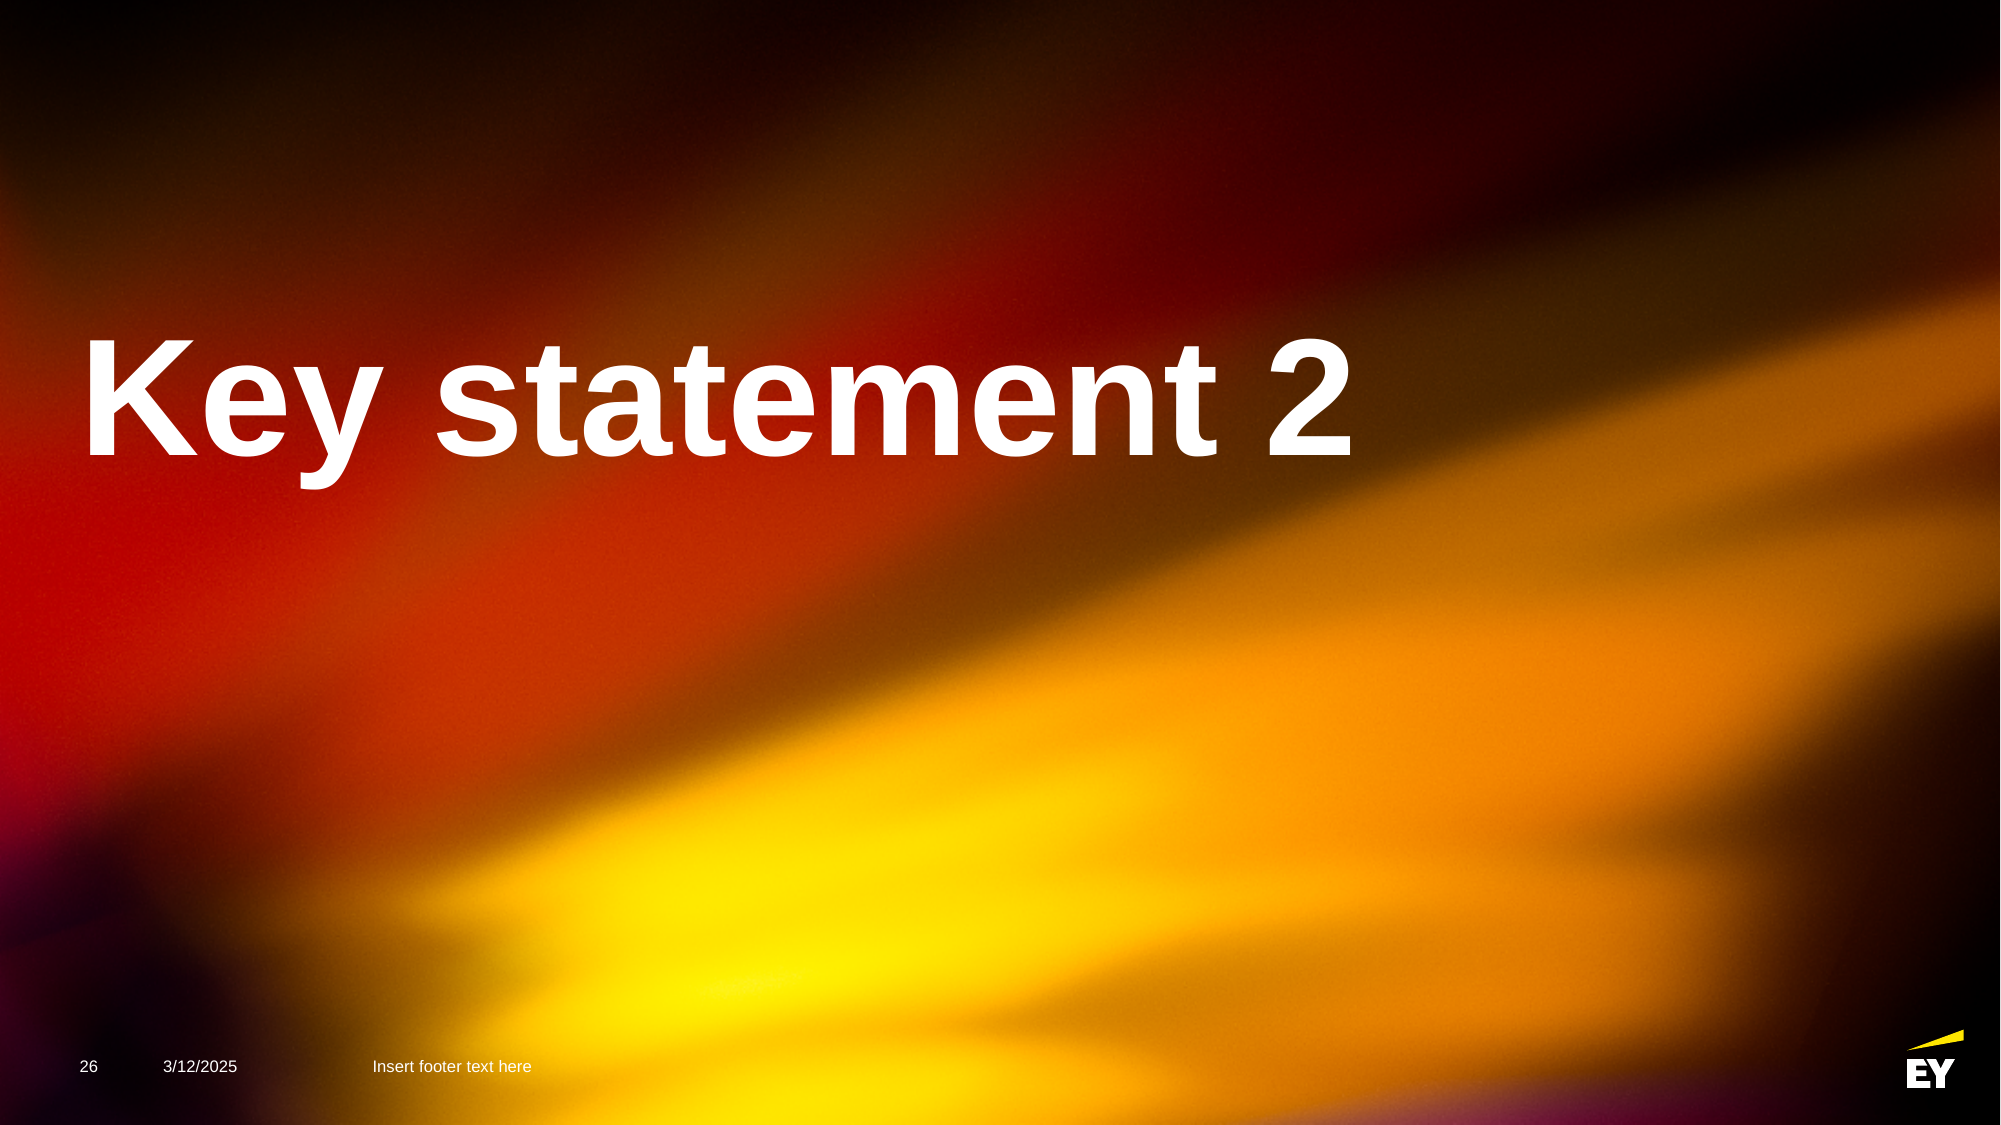

Key statement 2
26
3/12/2025
Insert footer text here